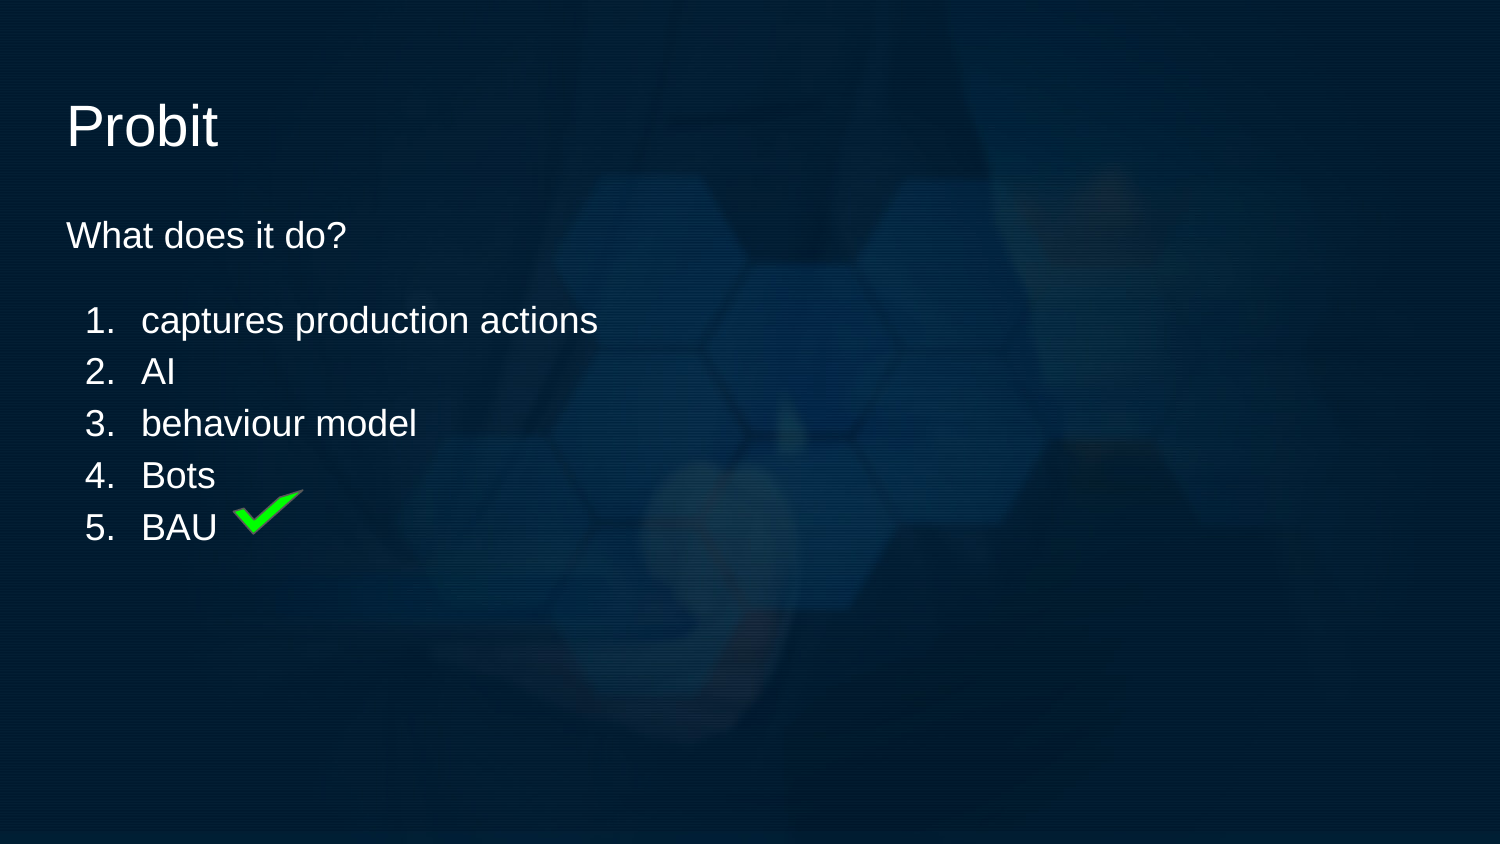

# Probit
What does it do?
captures production actions
AI
behaviour model
Bots
BAU